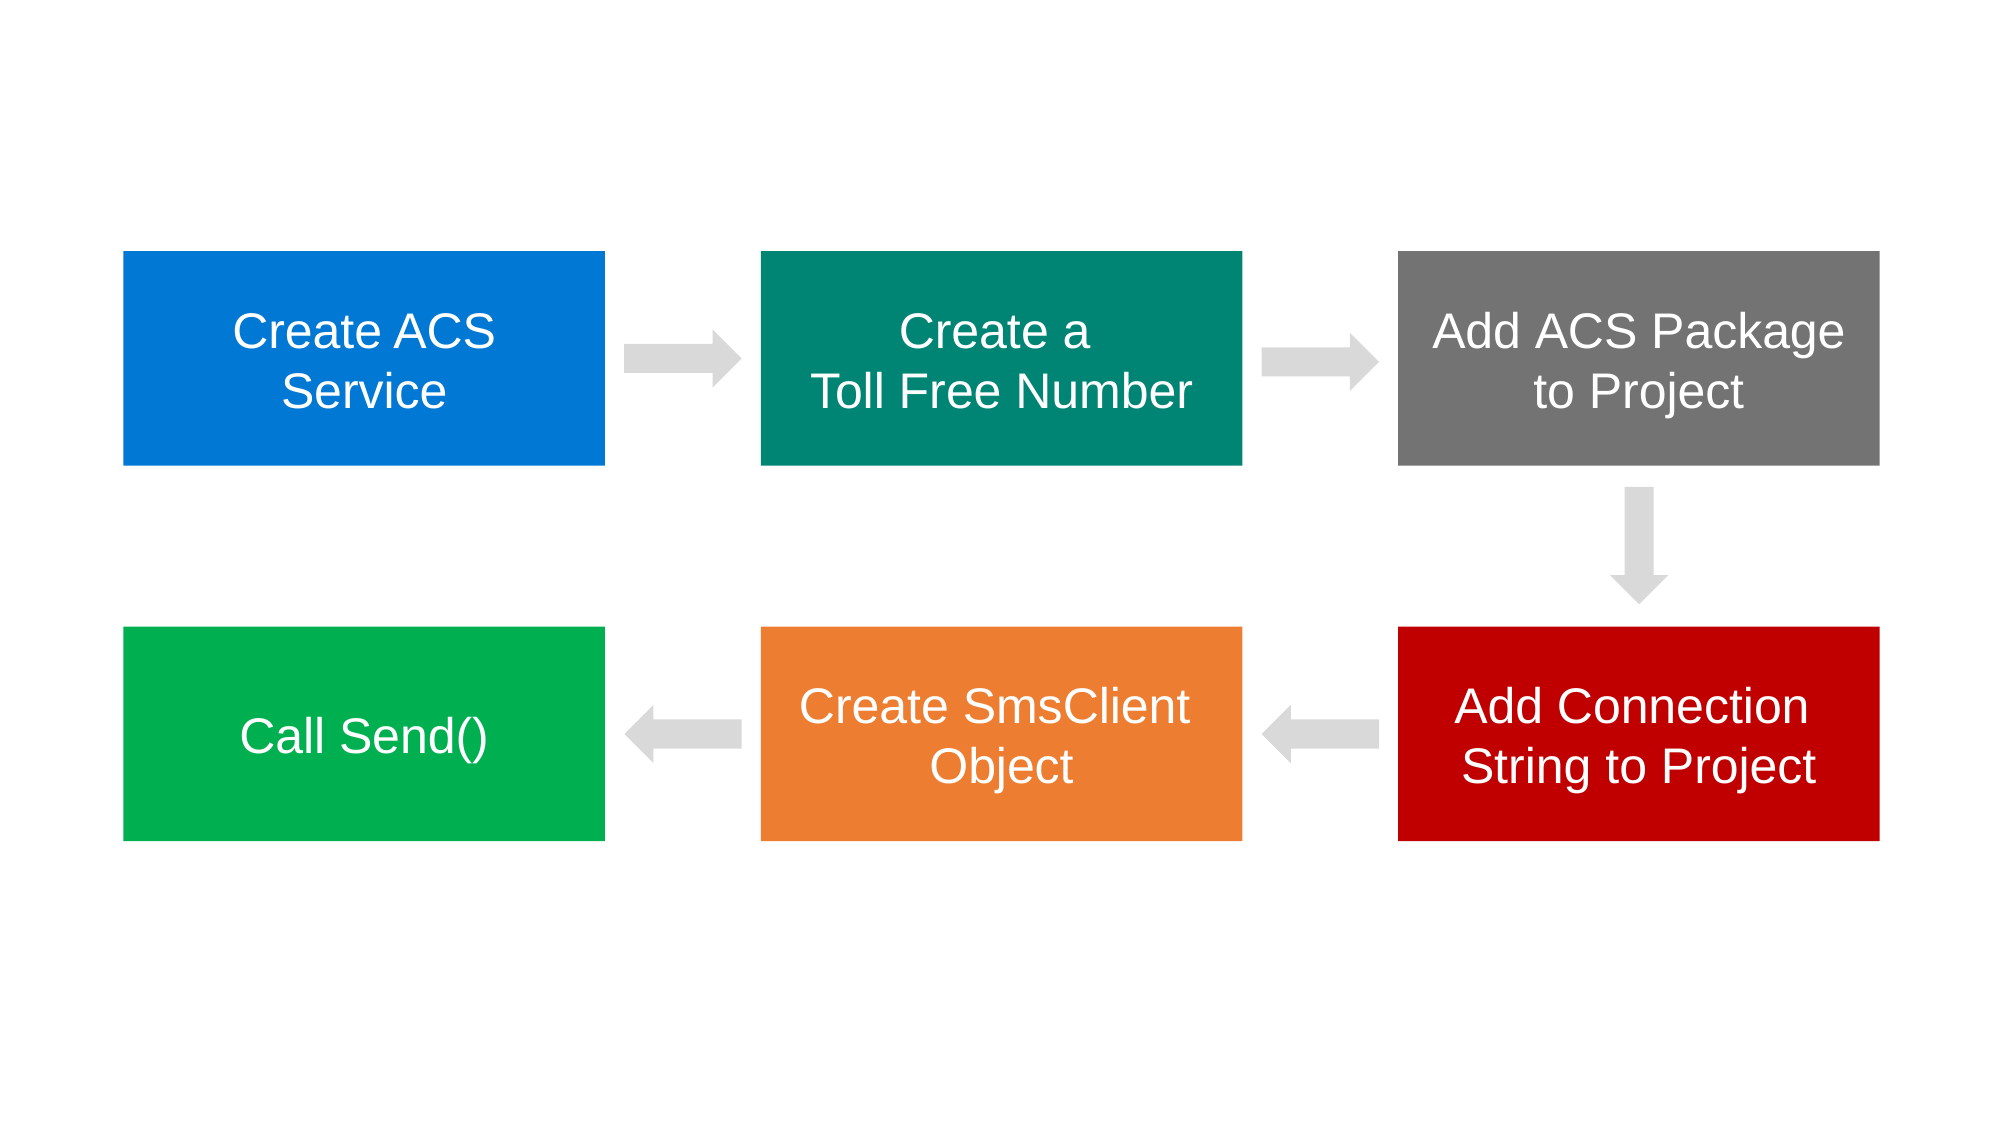

Create a
Toll Free Number
Add ACS Package to Project
Create ACS Service

Call Send()
Create SmsClient Object
Add Connection 
String to Project